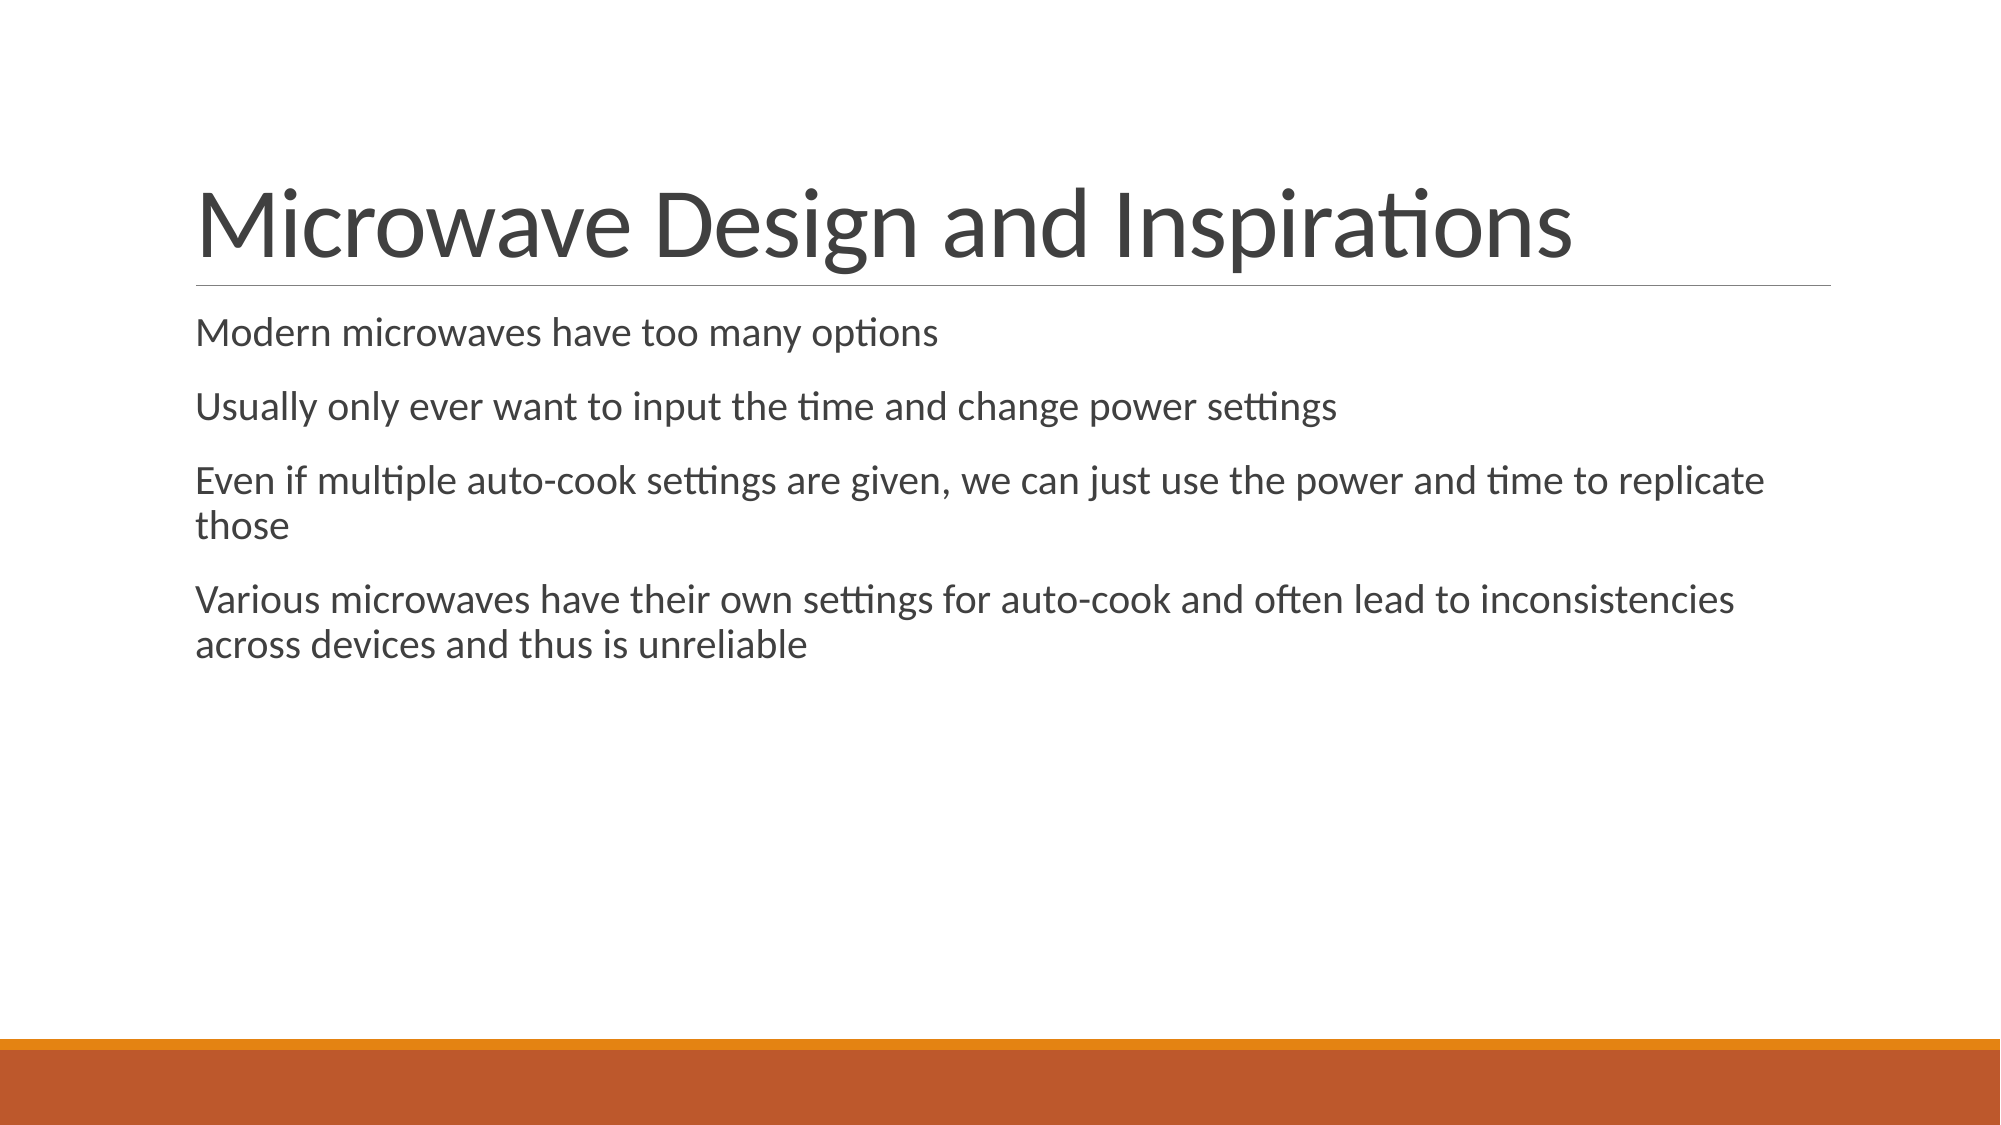

# Microwave Design and Inspirations
Modern microwaves have too many options
Usually only ever want to input the time and change power settings
Even if multiple auto-cook settings are given, we can just use the power and time to replicate those
Various microwaves have their own settings for auto-cook and often lead to inconsistencies across devices and thus is unreliable